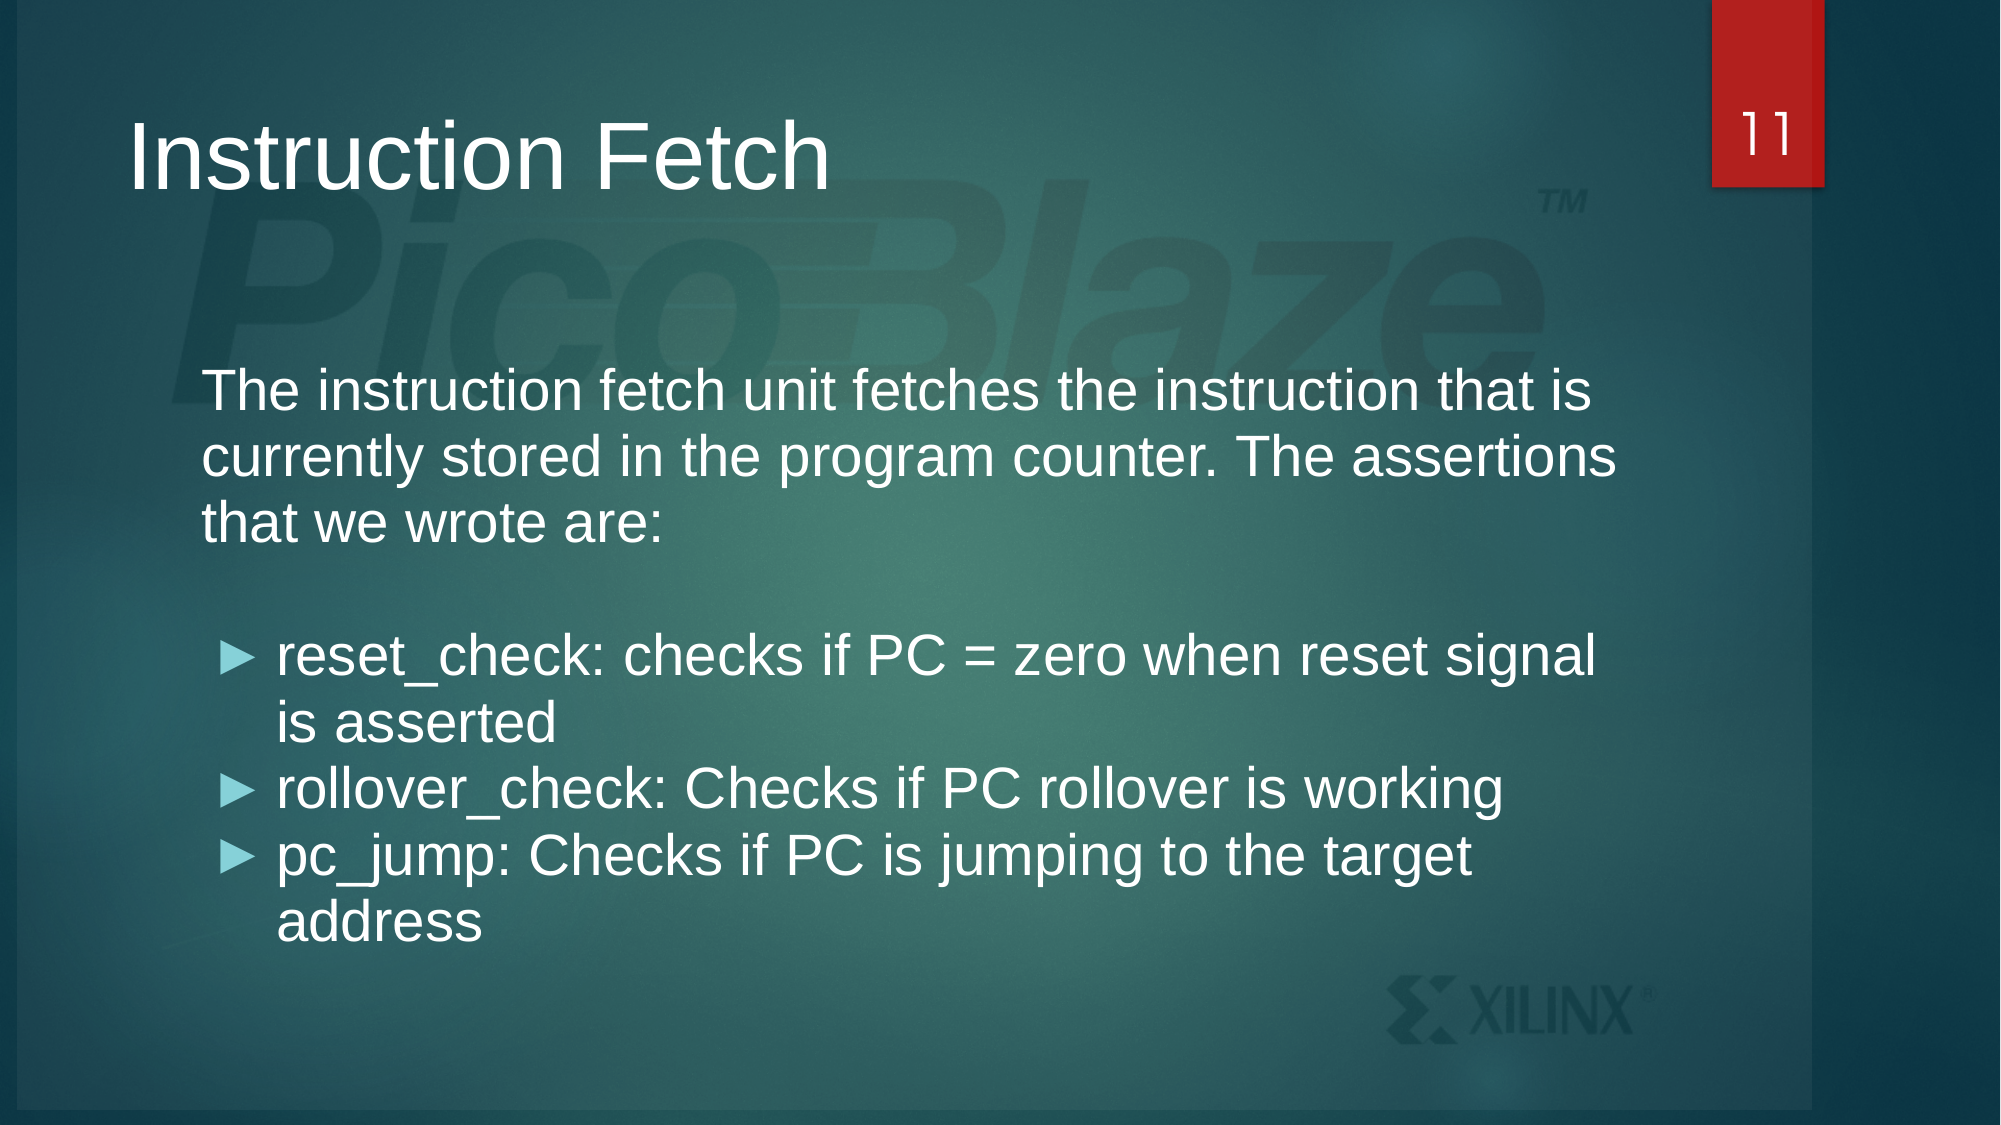

11
# Instruction Fetch
The instruction fetch unit fetches the instruction that is currently stored in the program counter. The assertions that we wrote are:

reset_check: checks if PC = zero when reset signal is asserted
rollover_check: Checks if PC rollover is working
pc_jump: Checks if PC is jumping to the target address